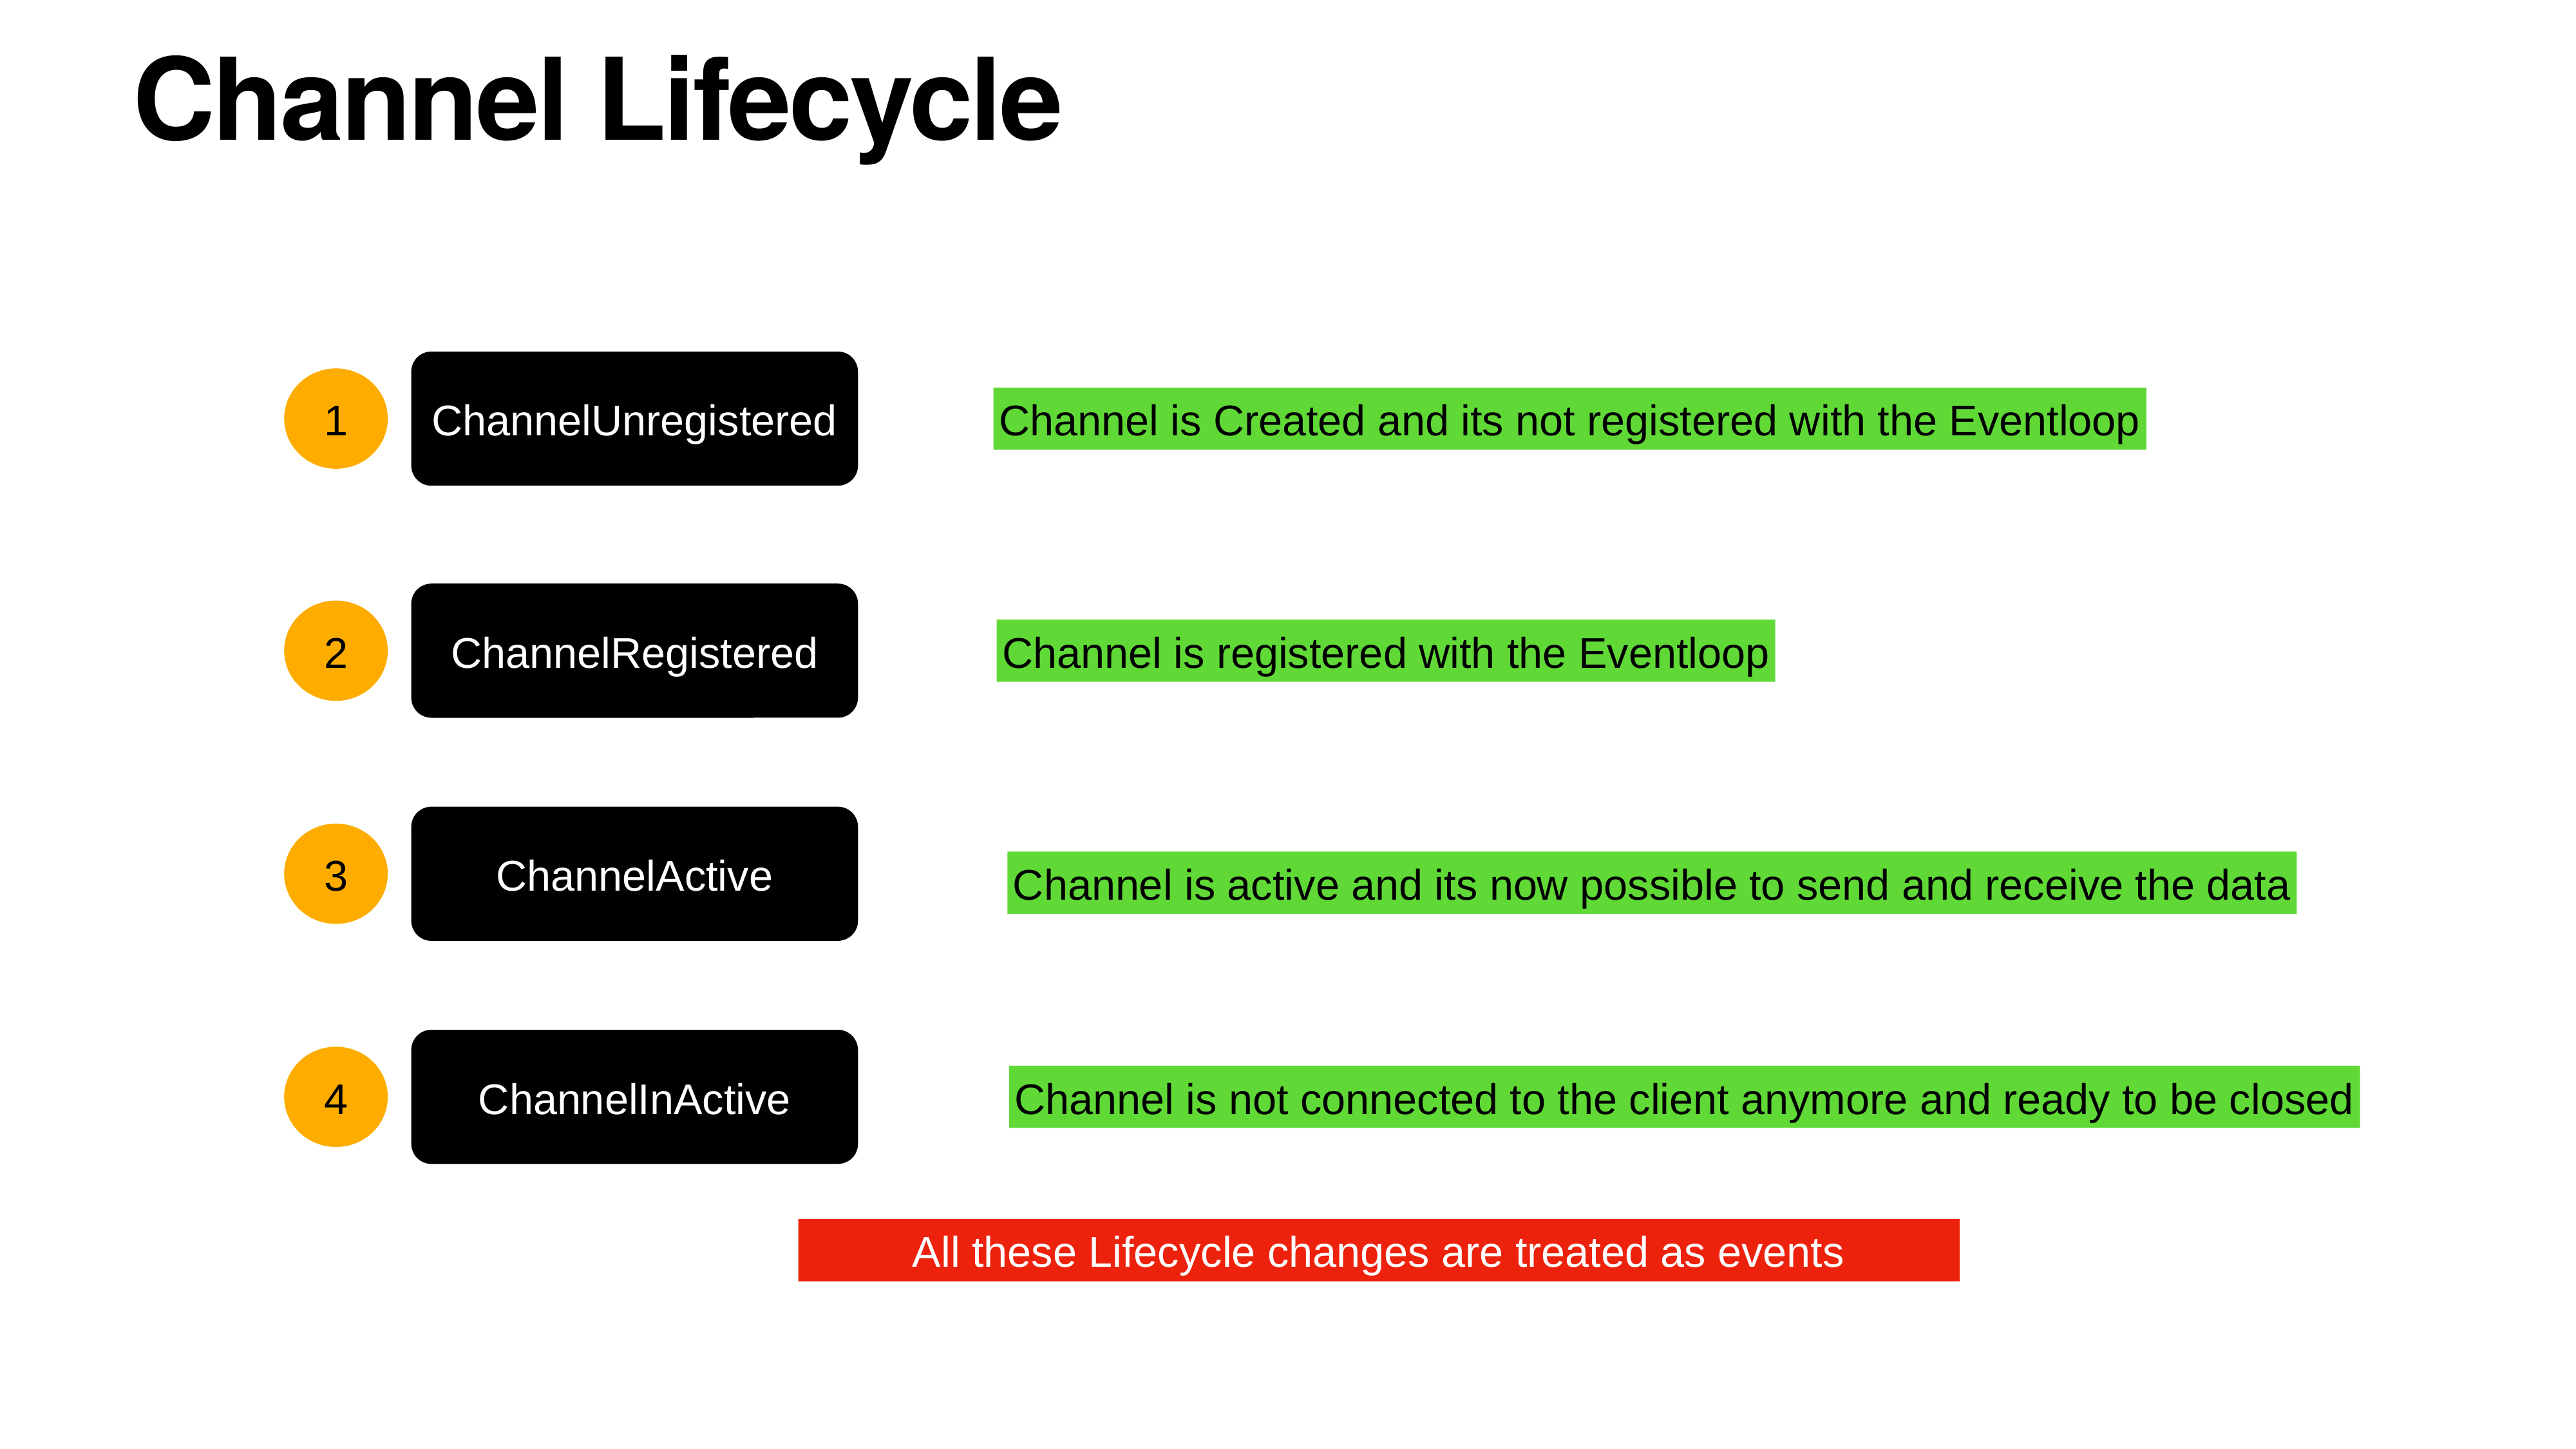

# Channel Lifecycle

ChannelUnregistered
1
Channel is Created and its not registered with the Eventloop

2
ChannelRegistered
Channel is registered with the Eventloop

3
ChannelActive
Channel is active and its now possible to send and receive the data
ChannelInActive
4
Channel is not connected to the client anymore and ready to be closed
All these Lifecycle changes are treated as events